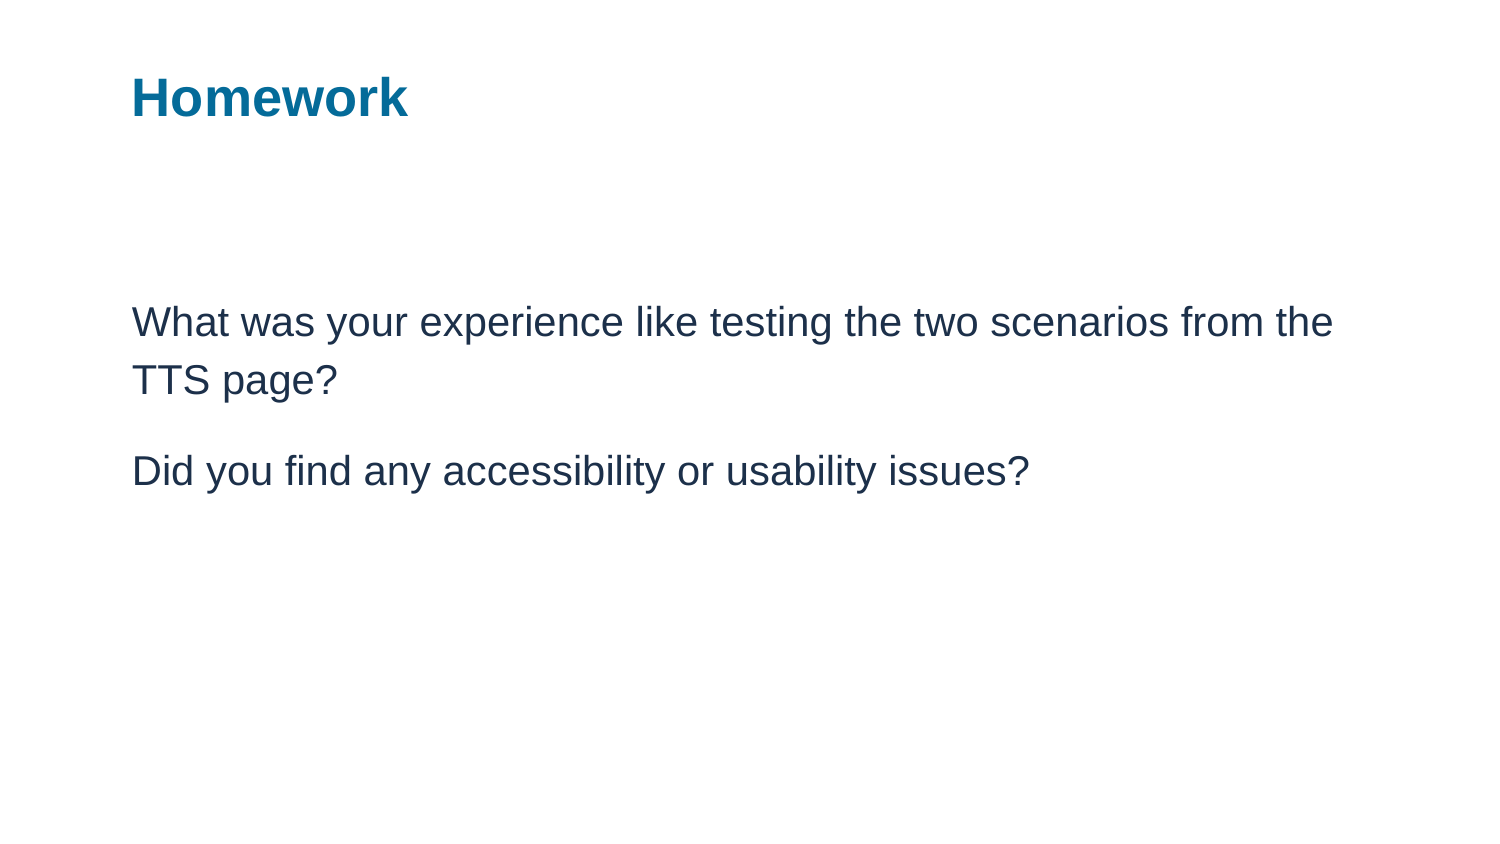

# Homework
What was your experience like testing the two scenarios from the TTS page?
Did you find any accessibility or usability issues?